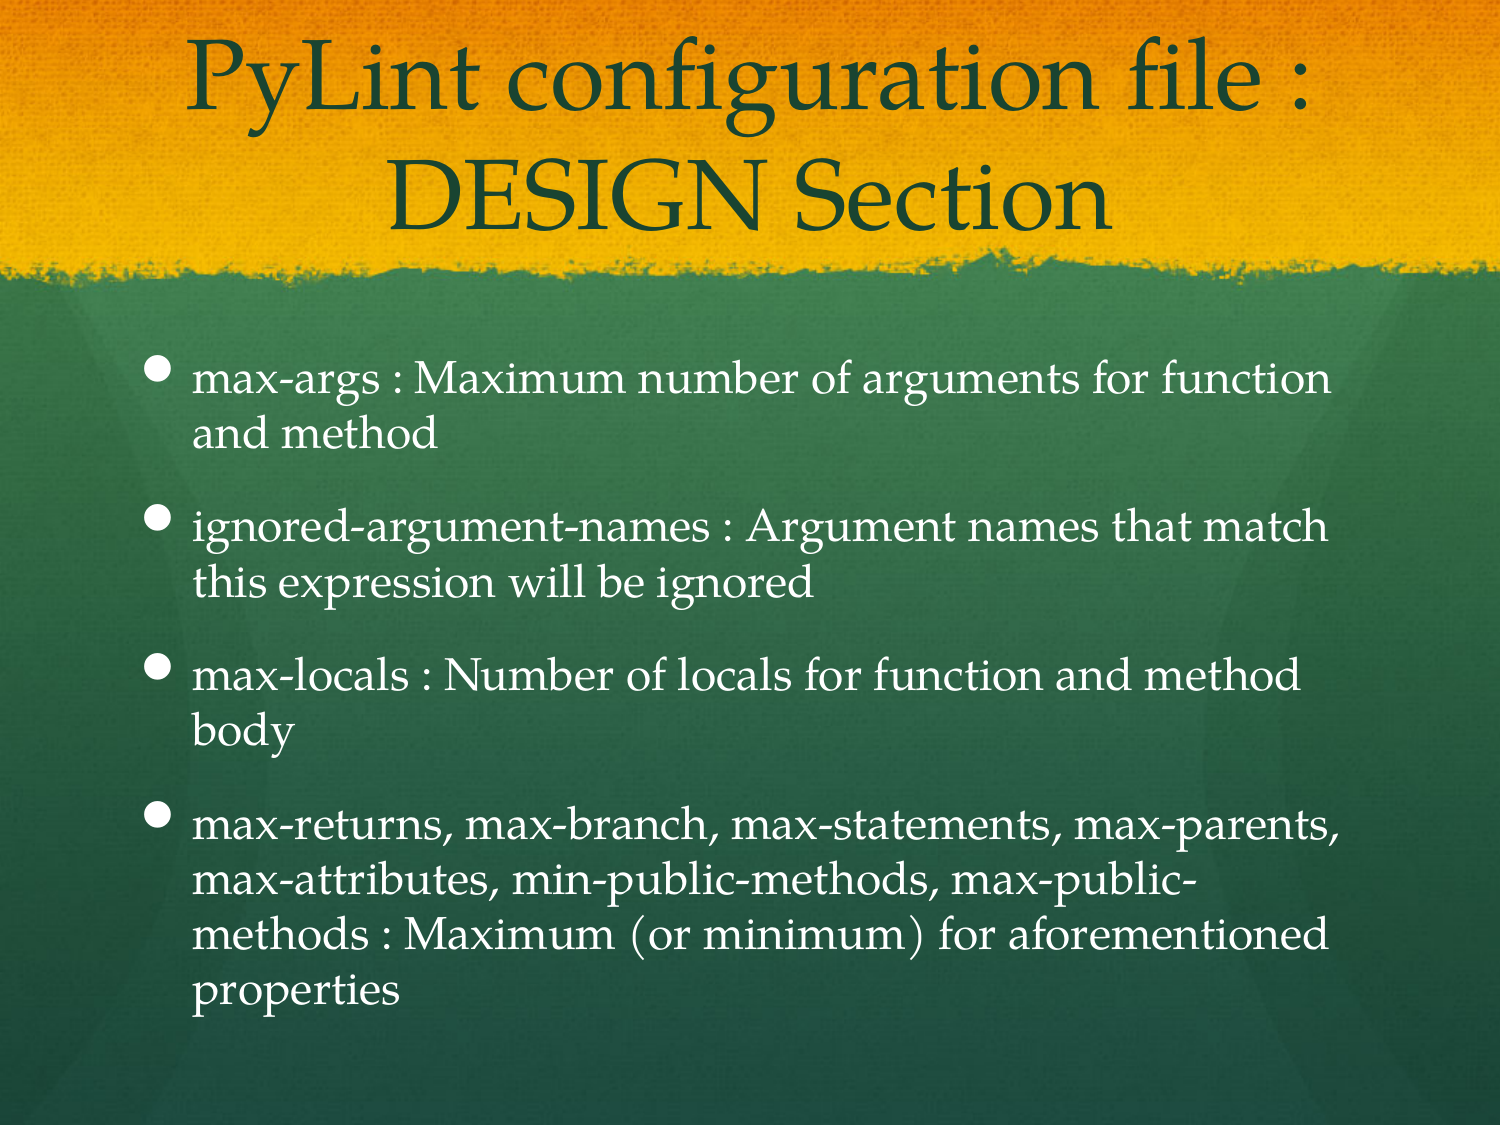

# PyLint configuration file : DESIGN Section
max-args : Maximum number of arguments for function and method
ignored-argument-names : Argument names that match this expression will be ignored
max-locals : Number of locals for function and method body
max-returns, max-branch, max-statements, max-parents, max-attributes, min-public-methods, max-public-methods : Maximum (or minimum) for aforementioned properties